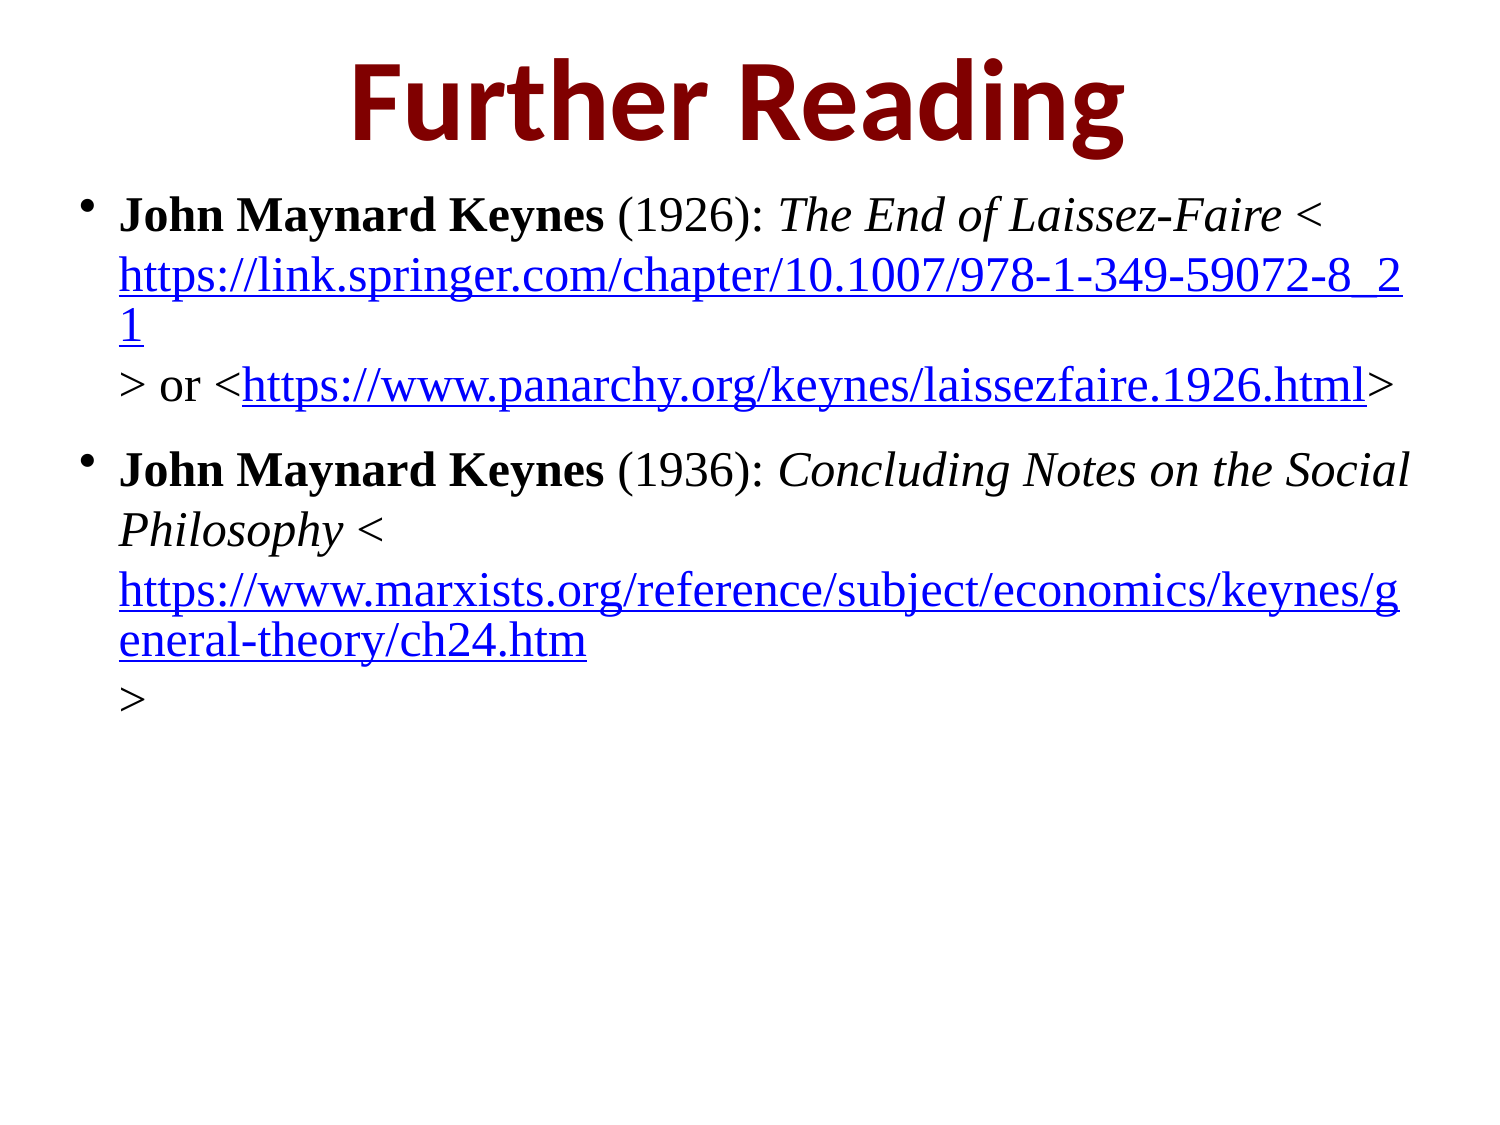

# Further Reading
John Maynard Keynes (1926): The End of Laissez-Faire <https://link.springer.com/chapter/10.1007/978-1-349-59072-8_21> or <https://www.panarchy.org/keynes/laissezfaire.1926.html>
John Maynard Keynes (1936): Concluding Notes on the Social Philosophy <https://www.marxists.org/reference/subject/economics/keynes/general-theory/ch24.htm>